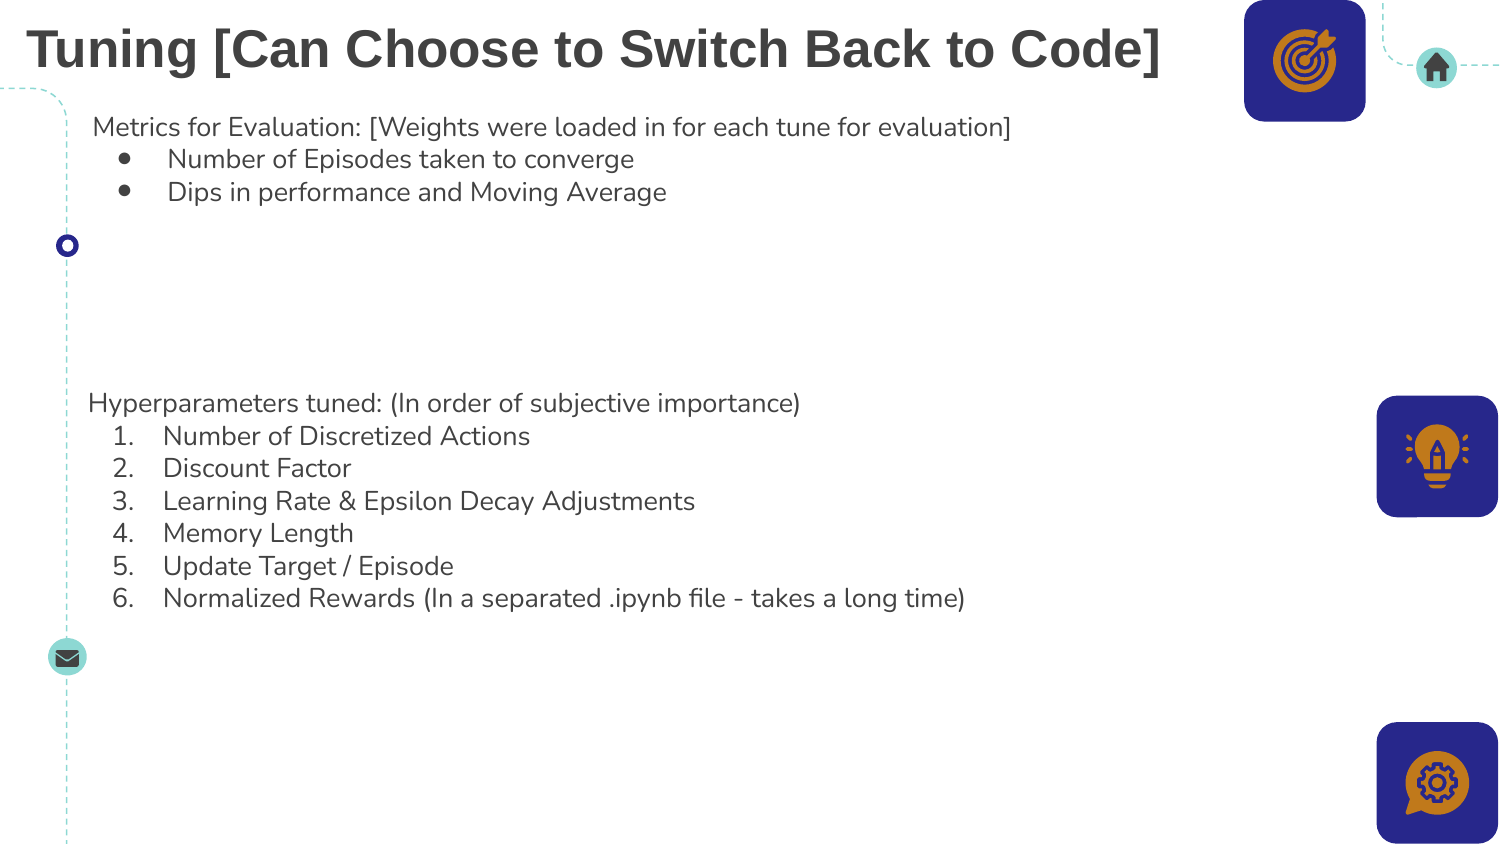

# Tuning [Can Choose to Switch Back to Code]

Metrics for Evaluation: [Weights were loaded in for each tune for evaluation]
Number of Episodes taken to converge
Dips in performance and Moving Average
Hyperparameters tuned: (In order of subjective importance)
Number of Discretized Actions
Discount Factor
Learning Rate & Epsilon Decay Adjustments
Memory Length
Update Target / Episode
Normalized Rewards (In a separated .ipynb file - takes a long time)